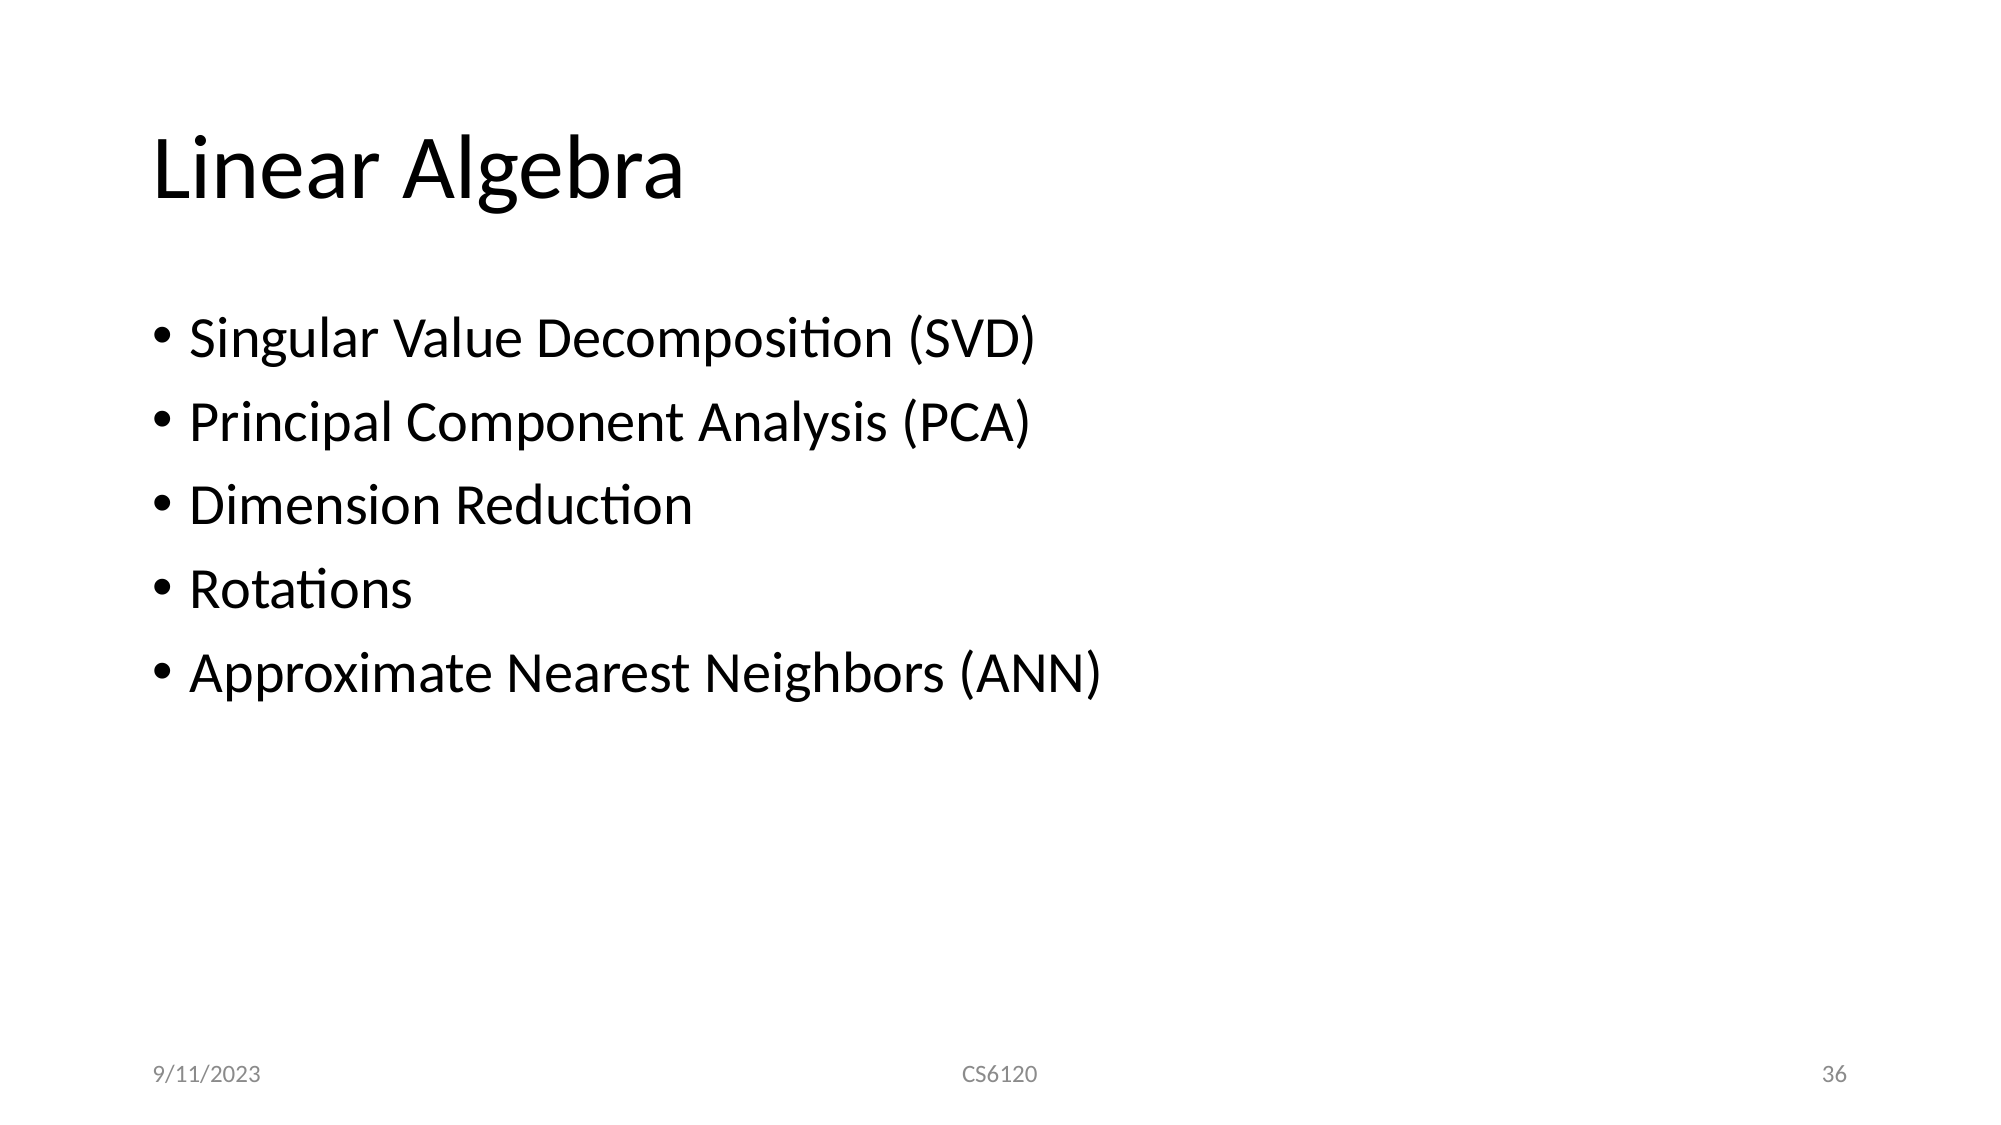

# Linear Algebra
Singular Value Decomposition (SVD)
Principal Component Analysis (PCA)
Dimension Reduction
Rotations
Approximate Nearest Neighbors (ANN)
9/11/2023
CS6120
36